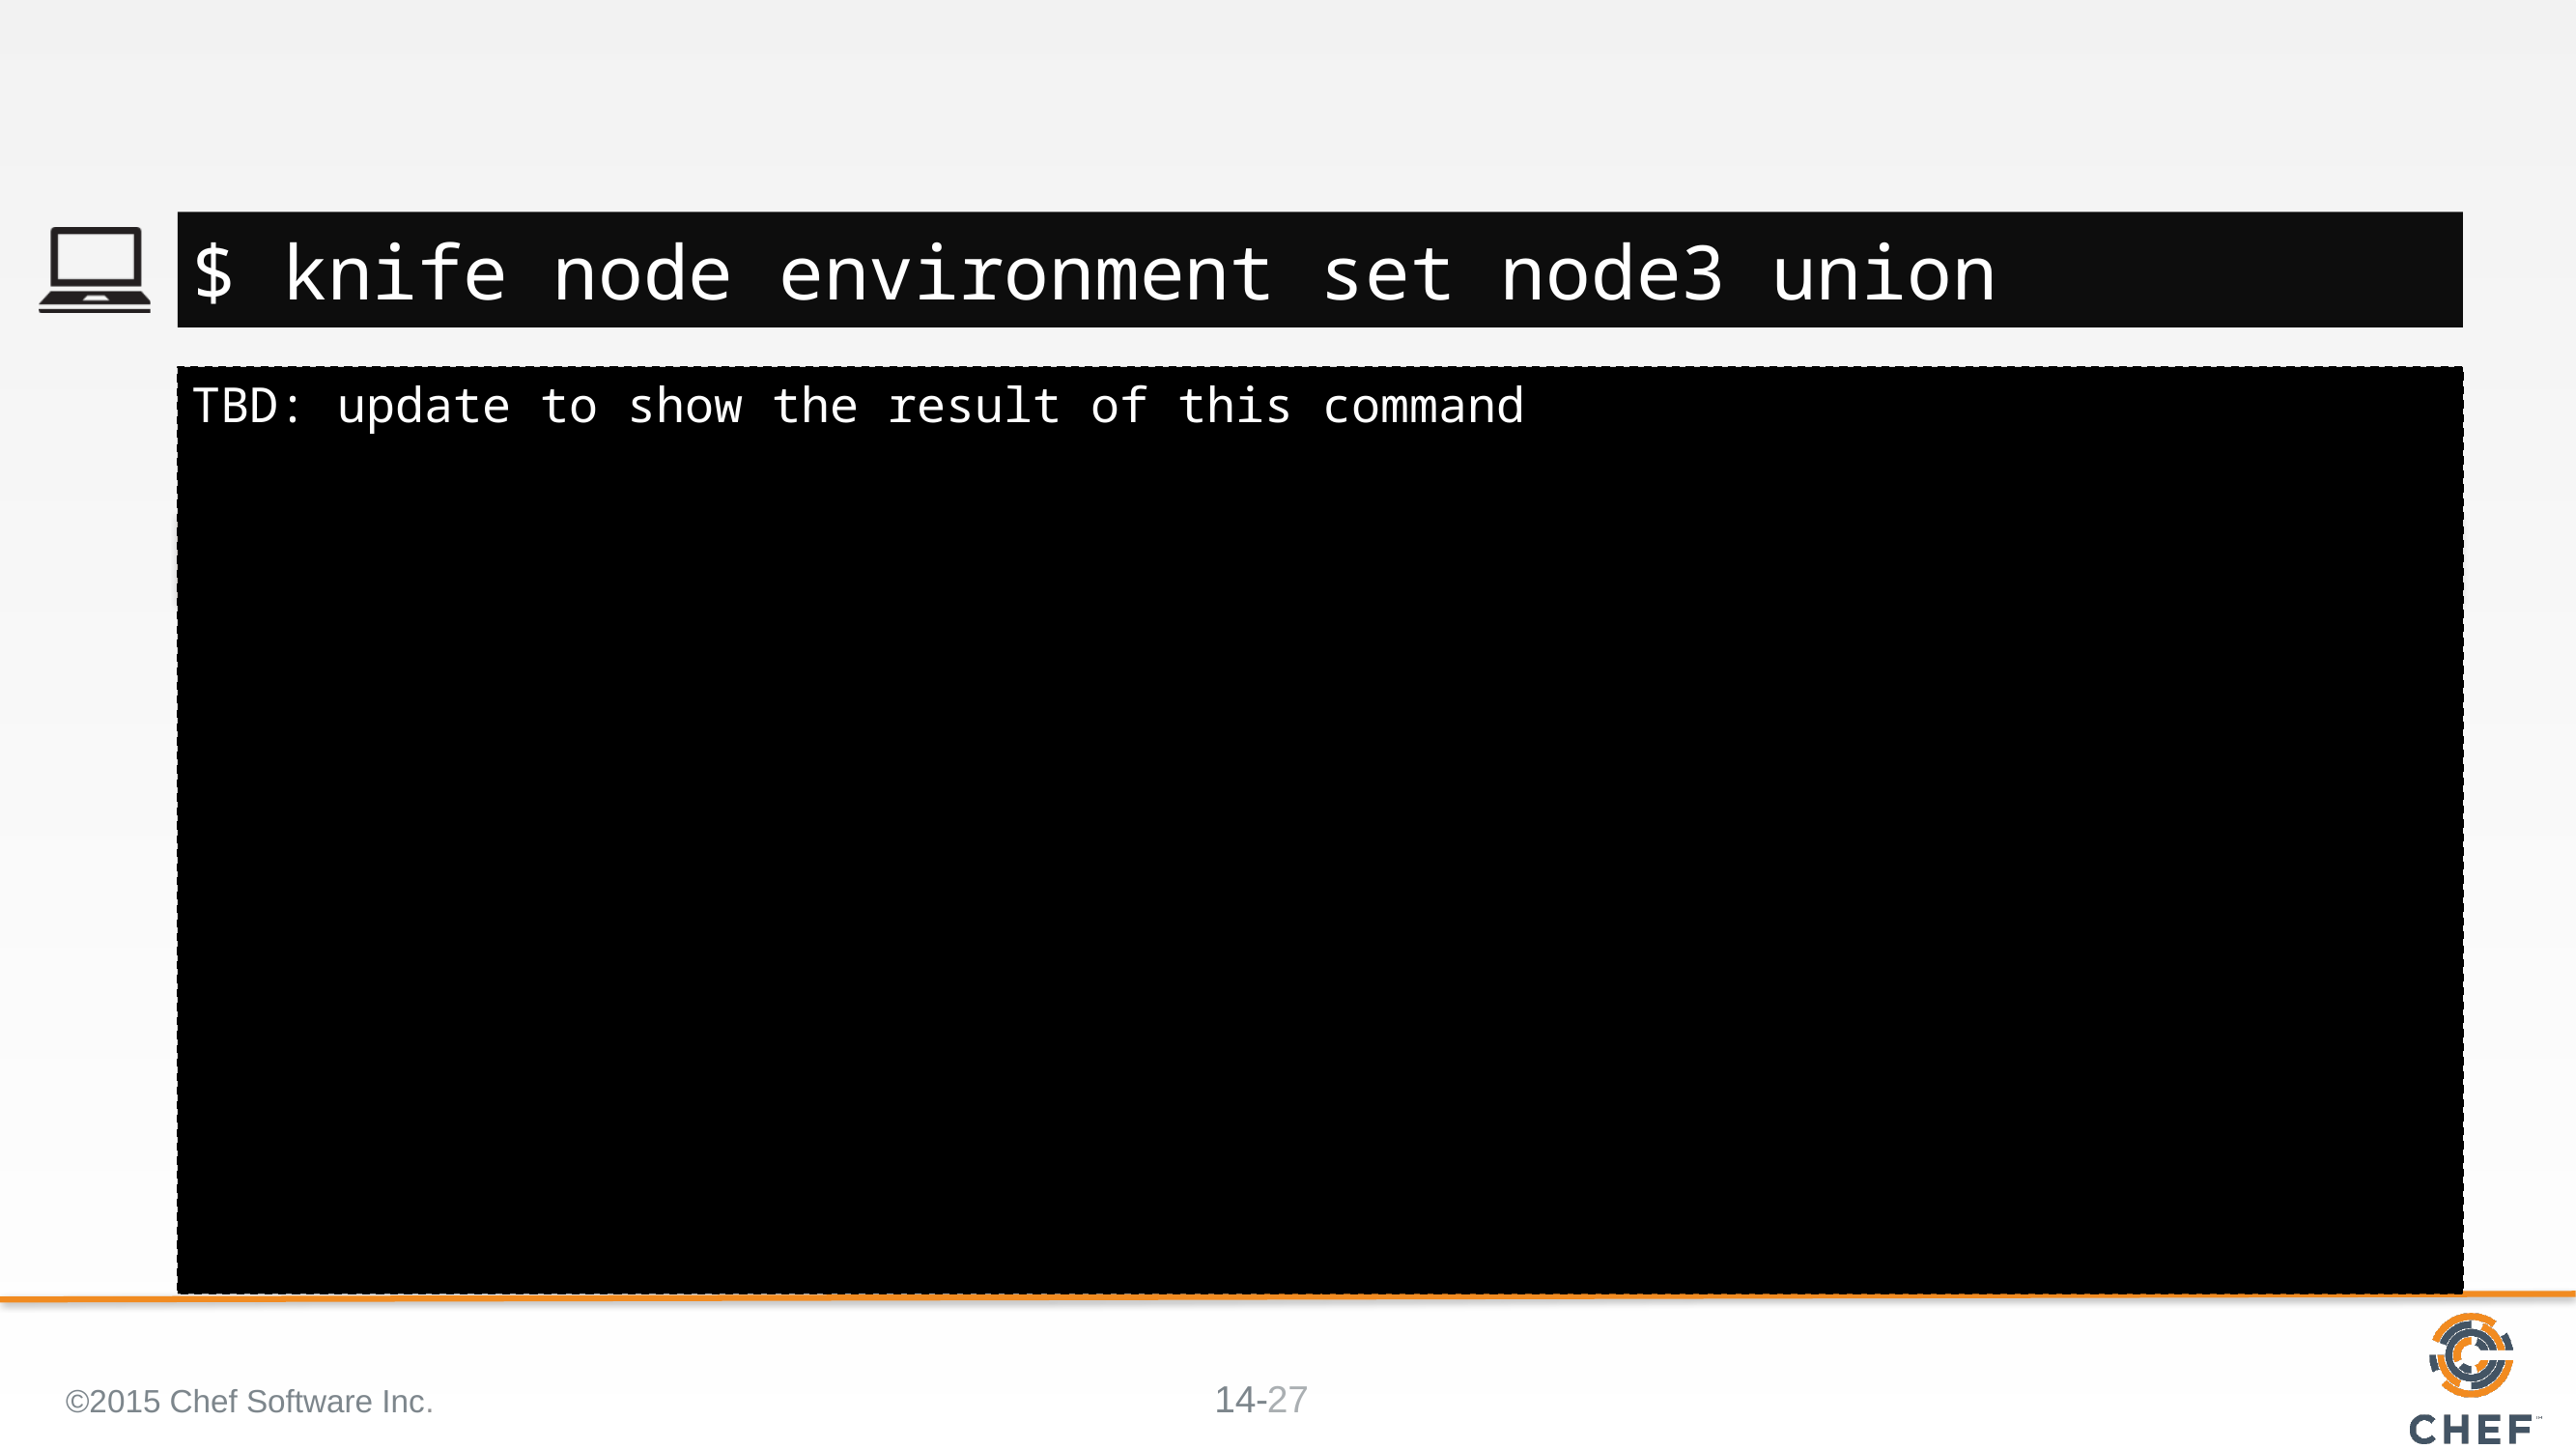

#
$ knife node environment set node3 union
TBD: update to show the result of this command
©2015 Chef Software Inc.
27